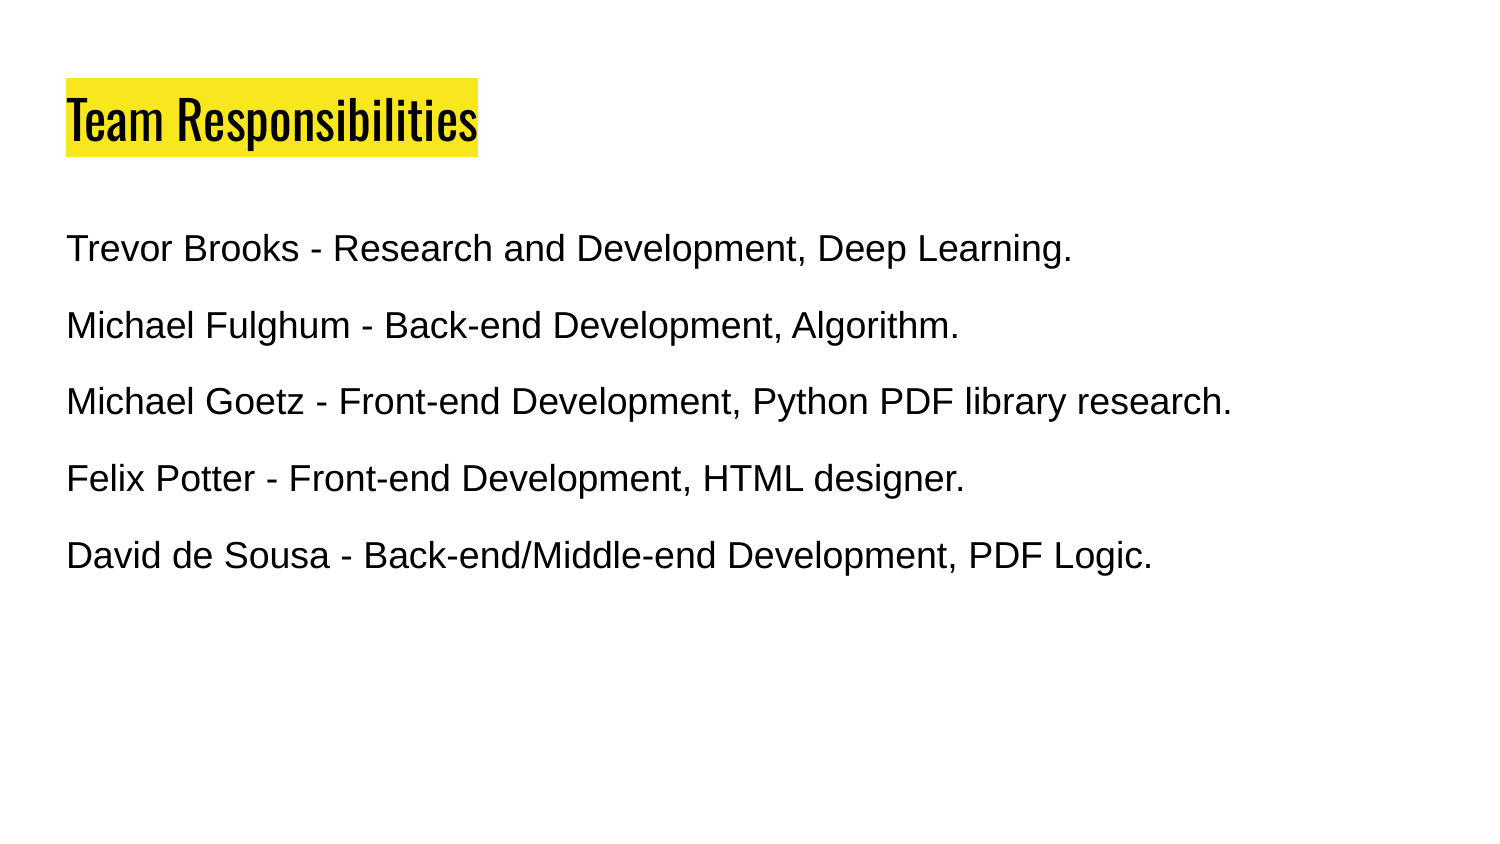

# Team Responsibilities
Trevor Brooks - Research and Development, Deep Learning.
Michael Fulghum - Back-end Development, Algorithm.
Michael Goetz - Front-end Development, Python PDF library research.
Felix Potter - Front-end Development, HTML designer.
David de Sousa - Back-end/Middle-end Development, PDF Logic.